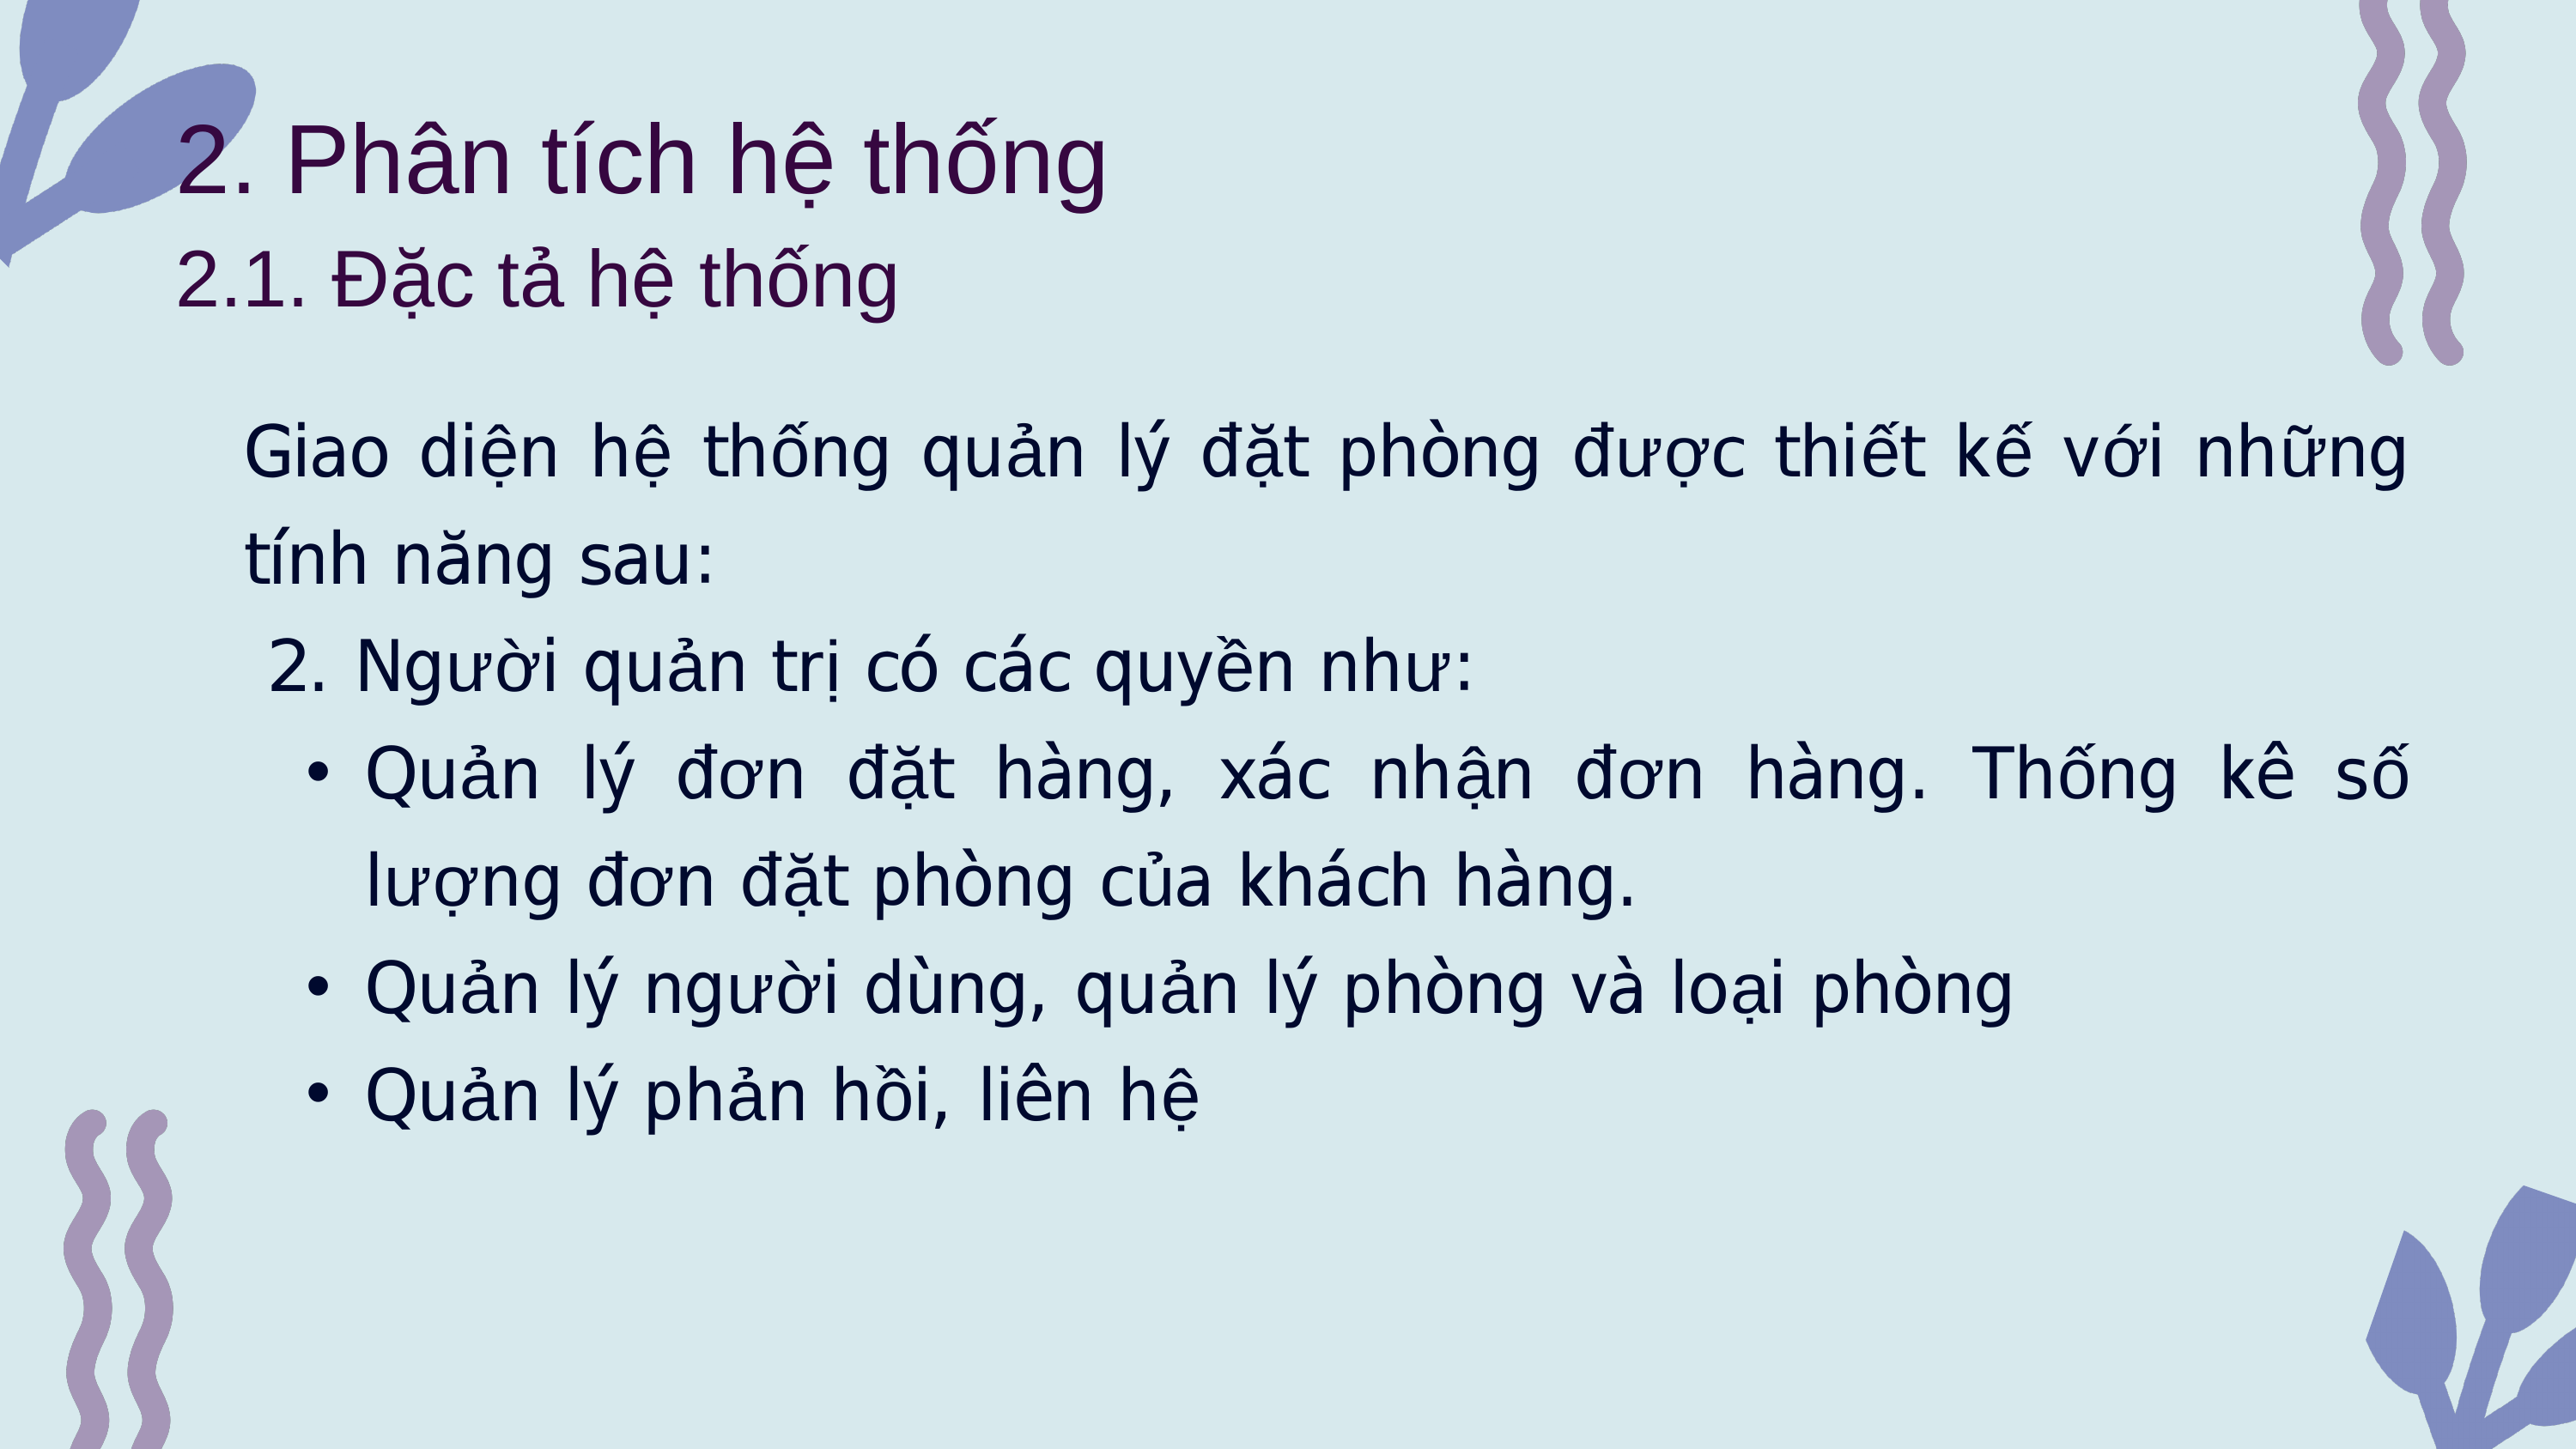

2. Phân tích hệ thống
2.1. Đặc tả hệ thống
Giao diện hệ thống quản lý đặt phòng được thiết kế với những tính năng sau:
 2. Người quản trị có các quyền như:
Quản lý đơn đặt hàng, xác nhận đơn hàng. Thống kê số lượng đơn đặt phòng của khách hàng.
Quản lý người dùng, quản lý phòng và loại phòng
Quản lý phản hồi, liên hệ